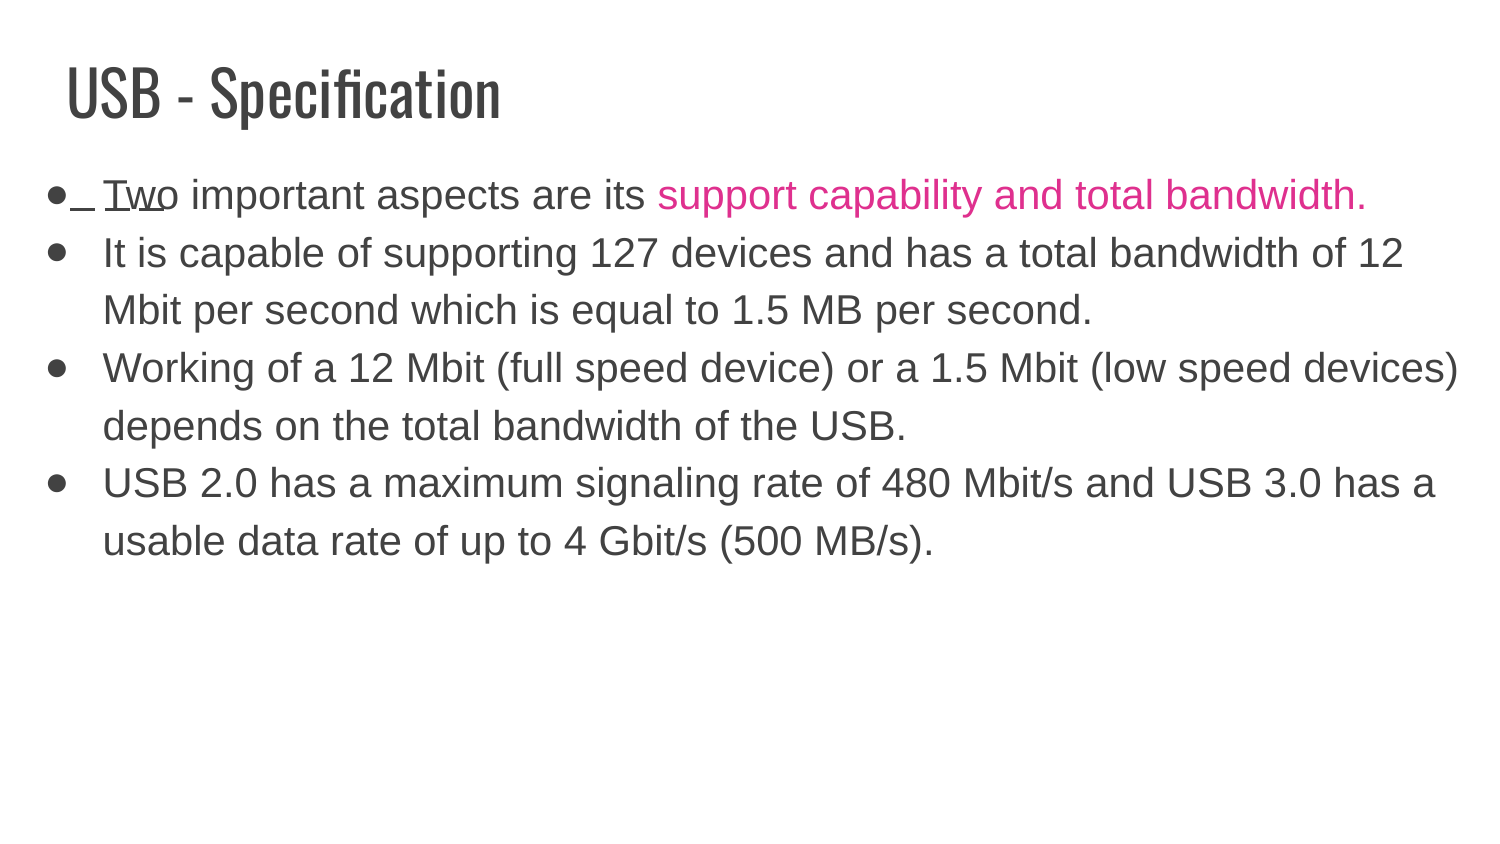

# USB - Specification
Two important aspects are its support capability and total bandwidth.
It is capable of supporting 127 devices and has a total bandwidth of 12 Mbit per second which is equal to 1.5 MB per second.
Working of a 12 Mbit (full speed device) or a 1.5 Mbit (low speed devices) depends on the total bandwidth of the USB.
USB 2.0 has a maximum signaling rate of 480 Mbit/s and USB 3.0 has a usable data rate of up to 4 Gbit/s (500 MB/s).